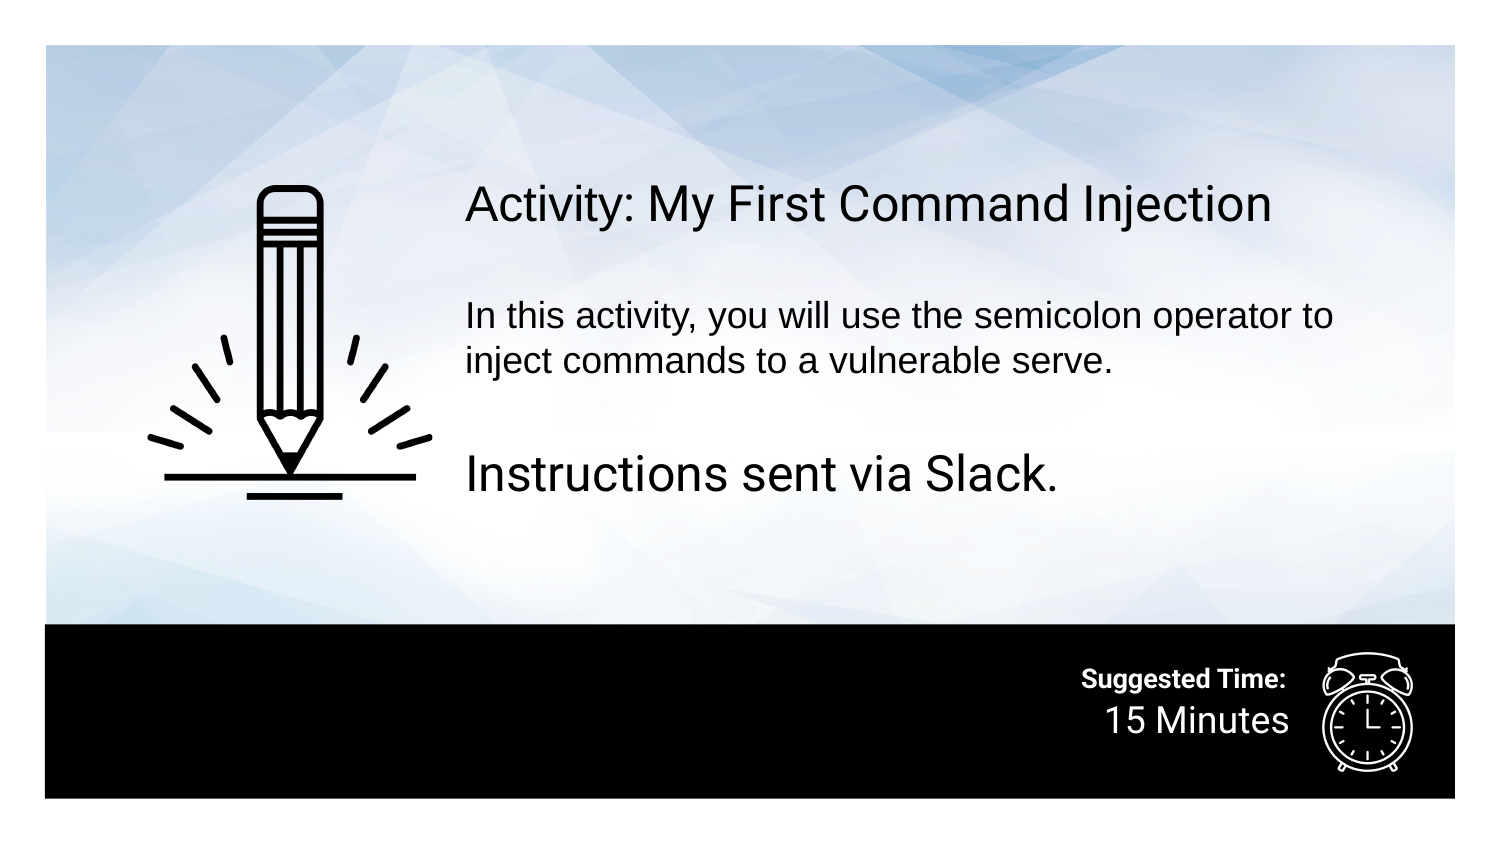

Activity: My First Command Injection

In this activity, you will use the semicolon operator to inject commands to a vulnerable serve.

Instructions sent via Slack.
# 15 Minutes